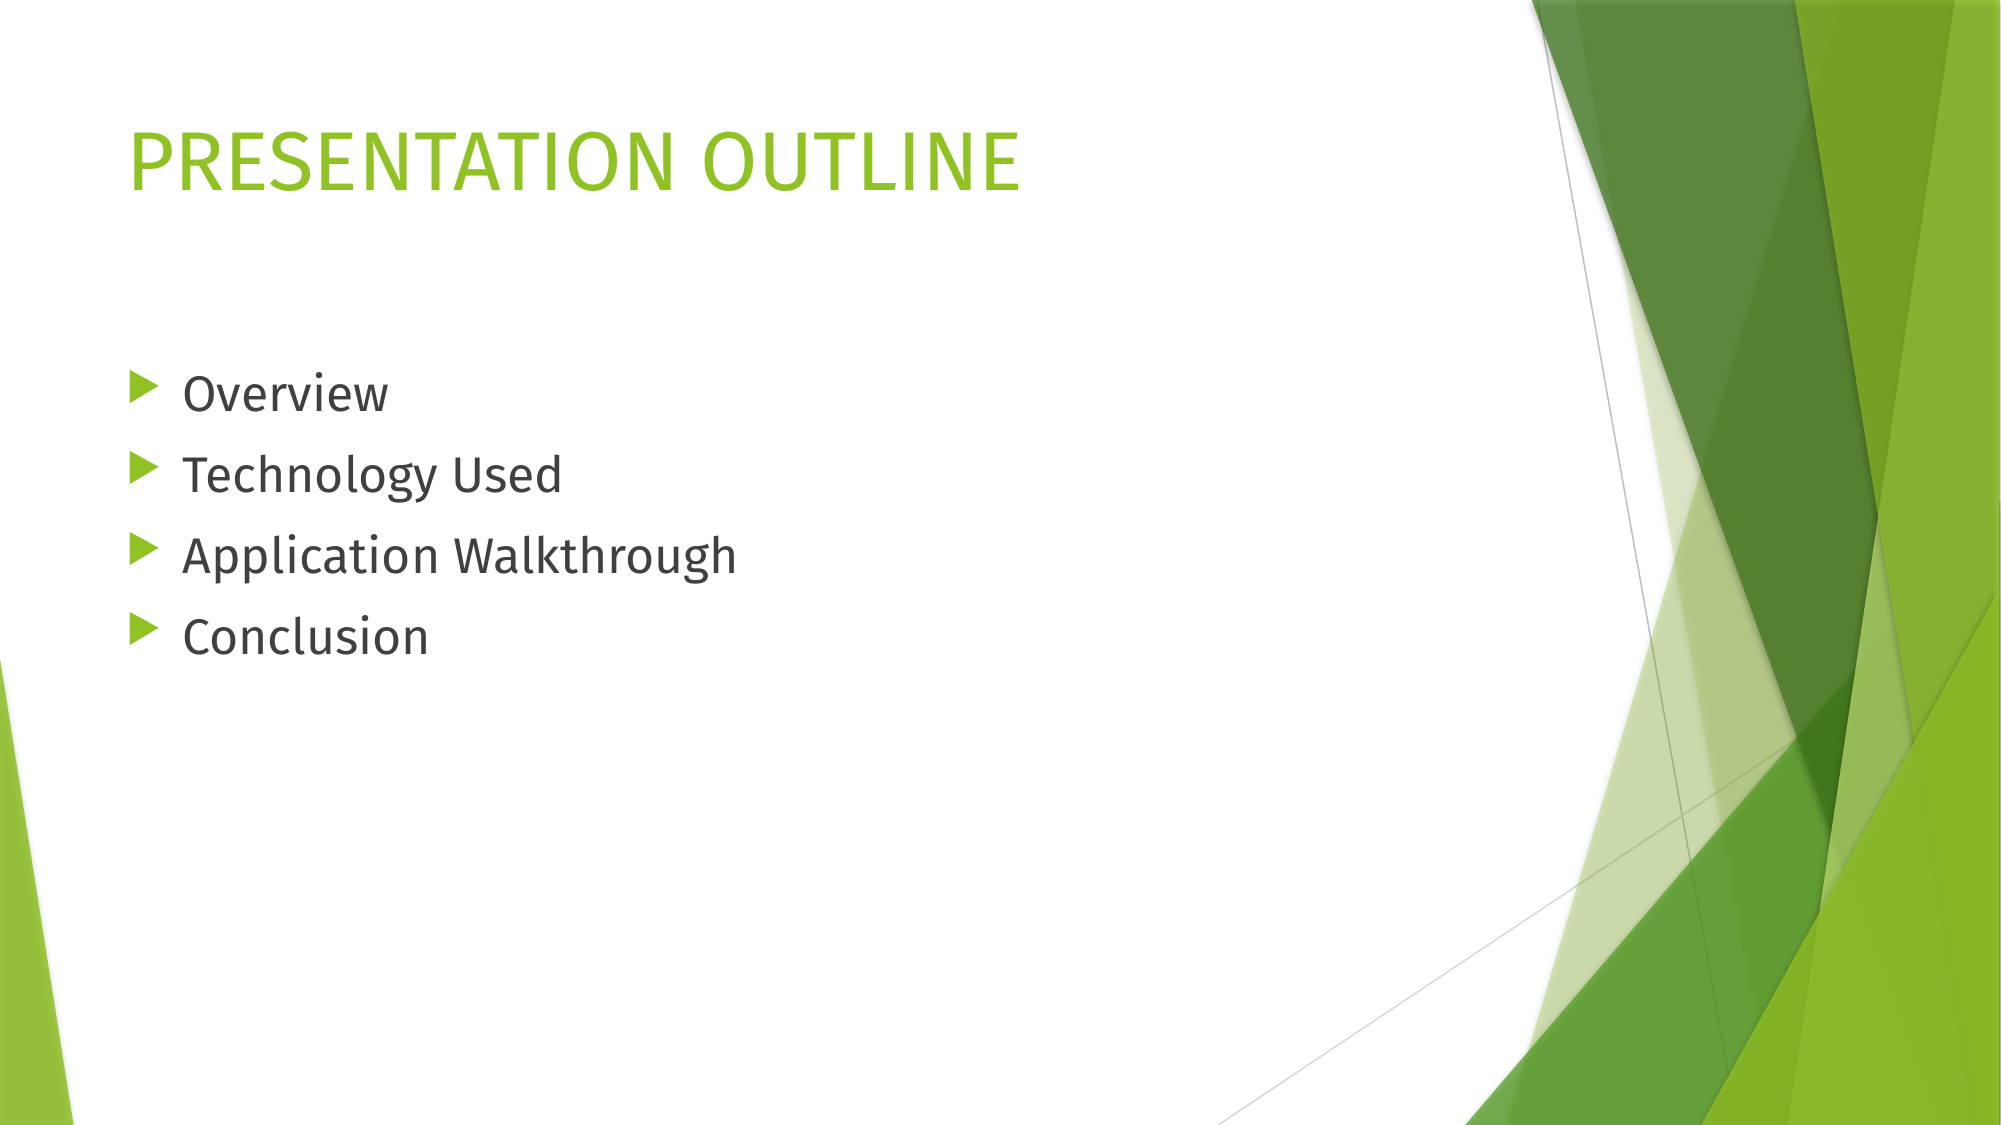

# PRESENTATION OUTLINE
Overview
Technology Used
Application Walkthrough
Conclusion